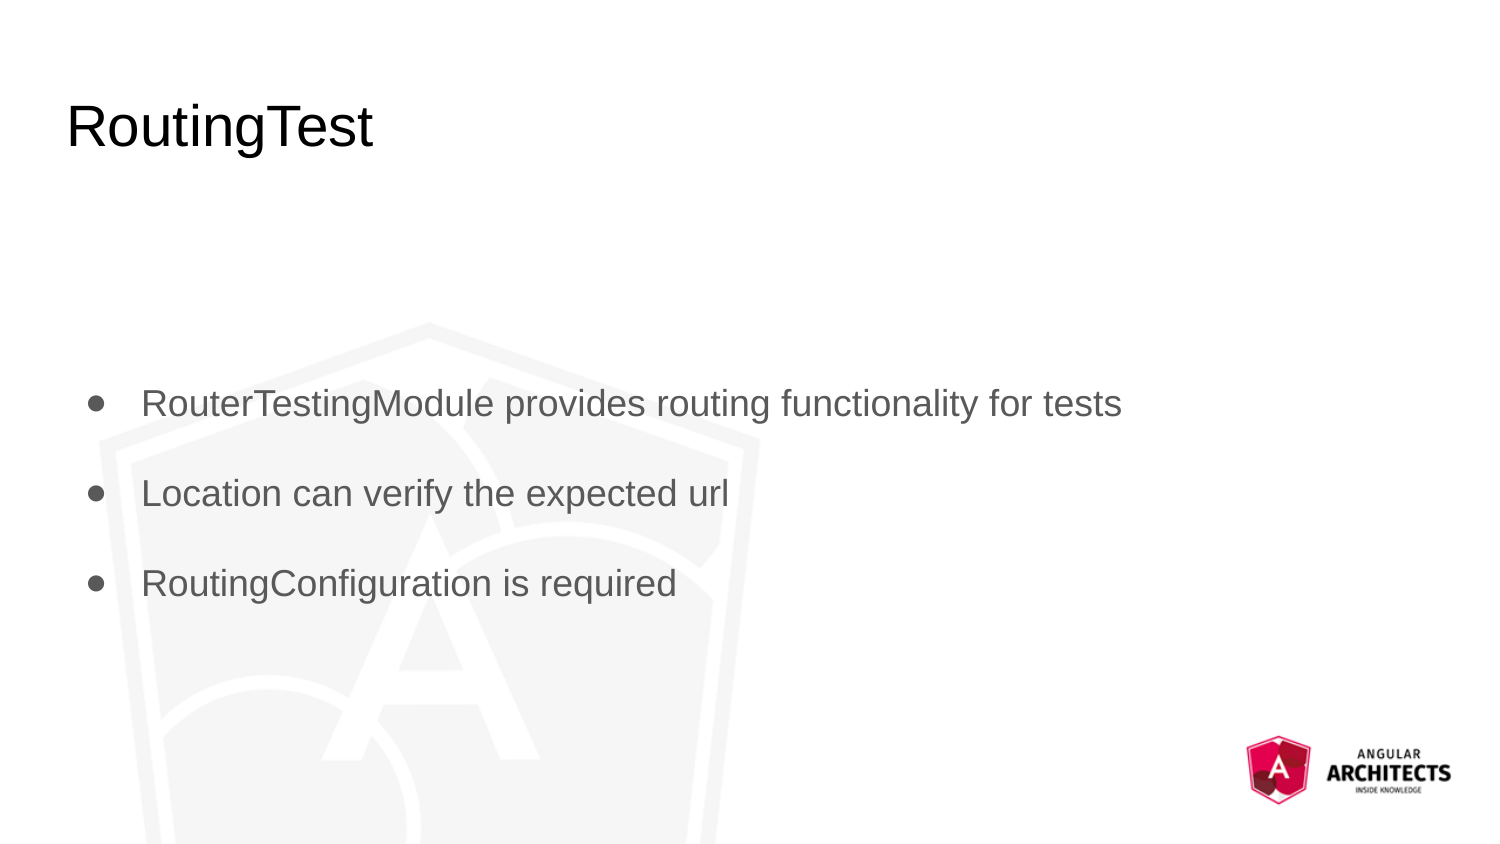

# RoutingTest
RouterTestingModule provides routing functionality for tests
Location can verify the expected url
RoutingConfiguration is required